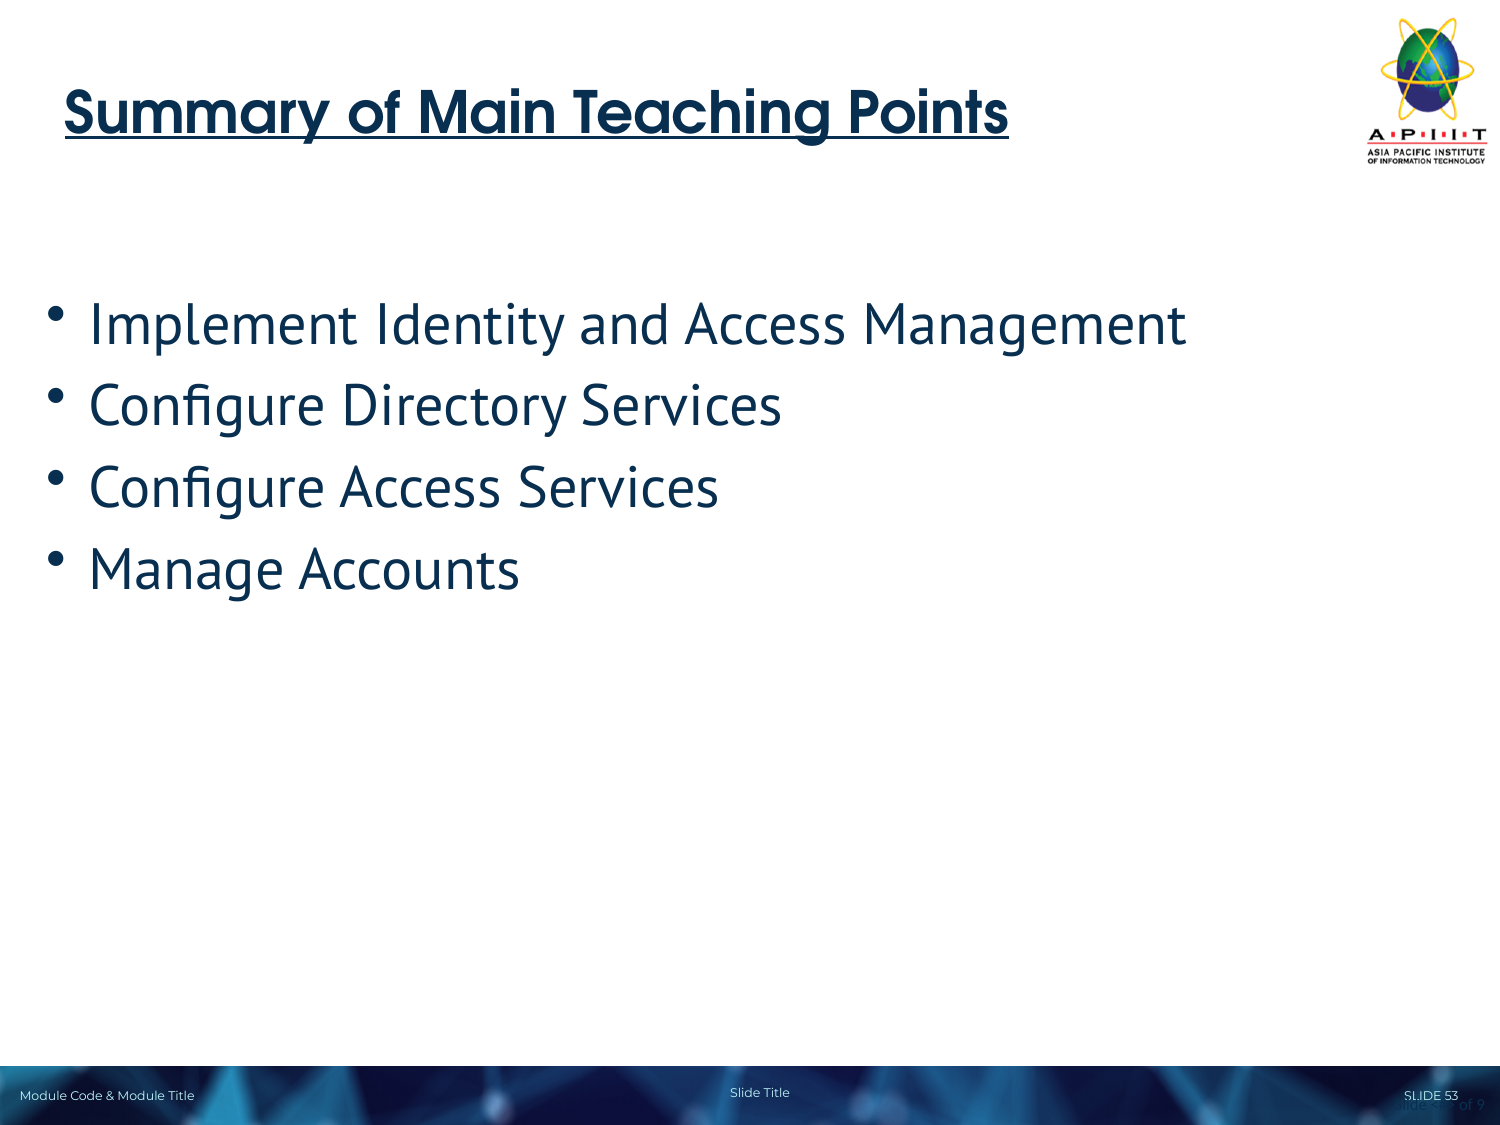

Summary of Main Teaching Points
Implement Identity and Access Management
Configure Directory Services
Configure Access Services
Manage Accounts

Slide <#> of 9